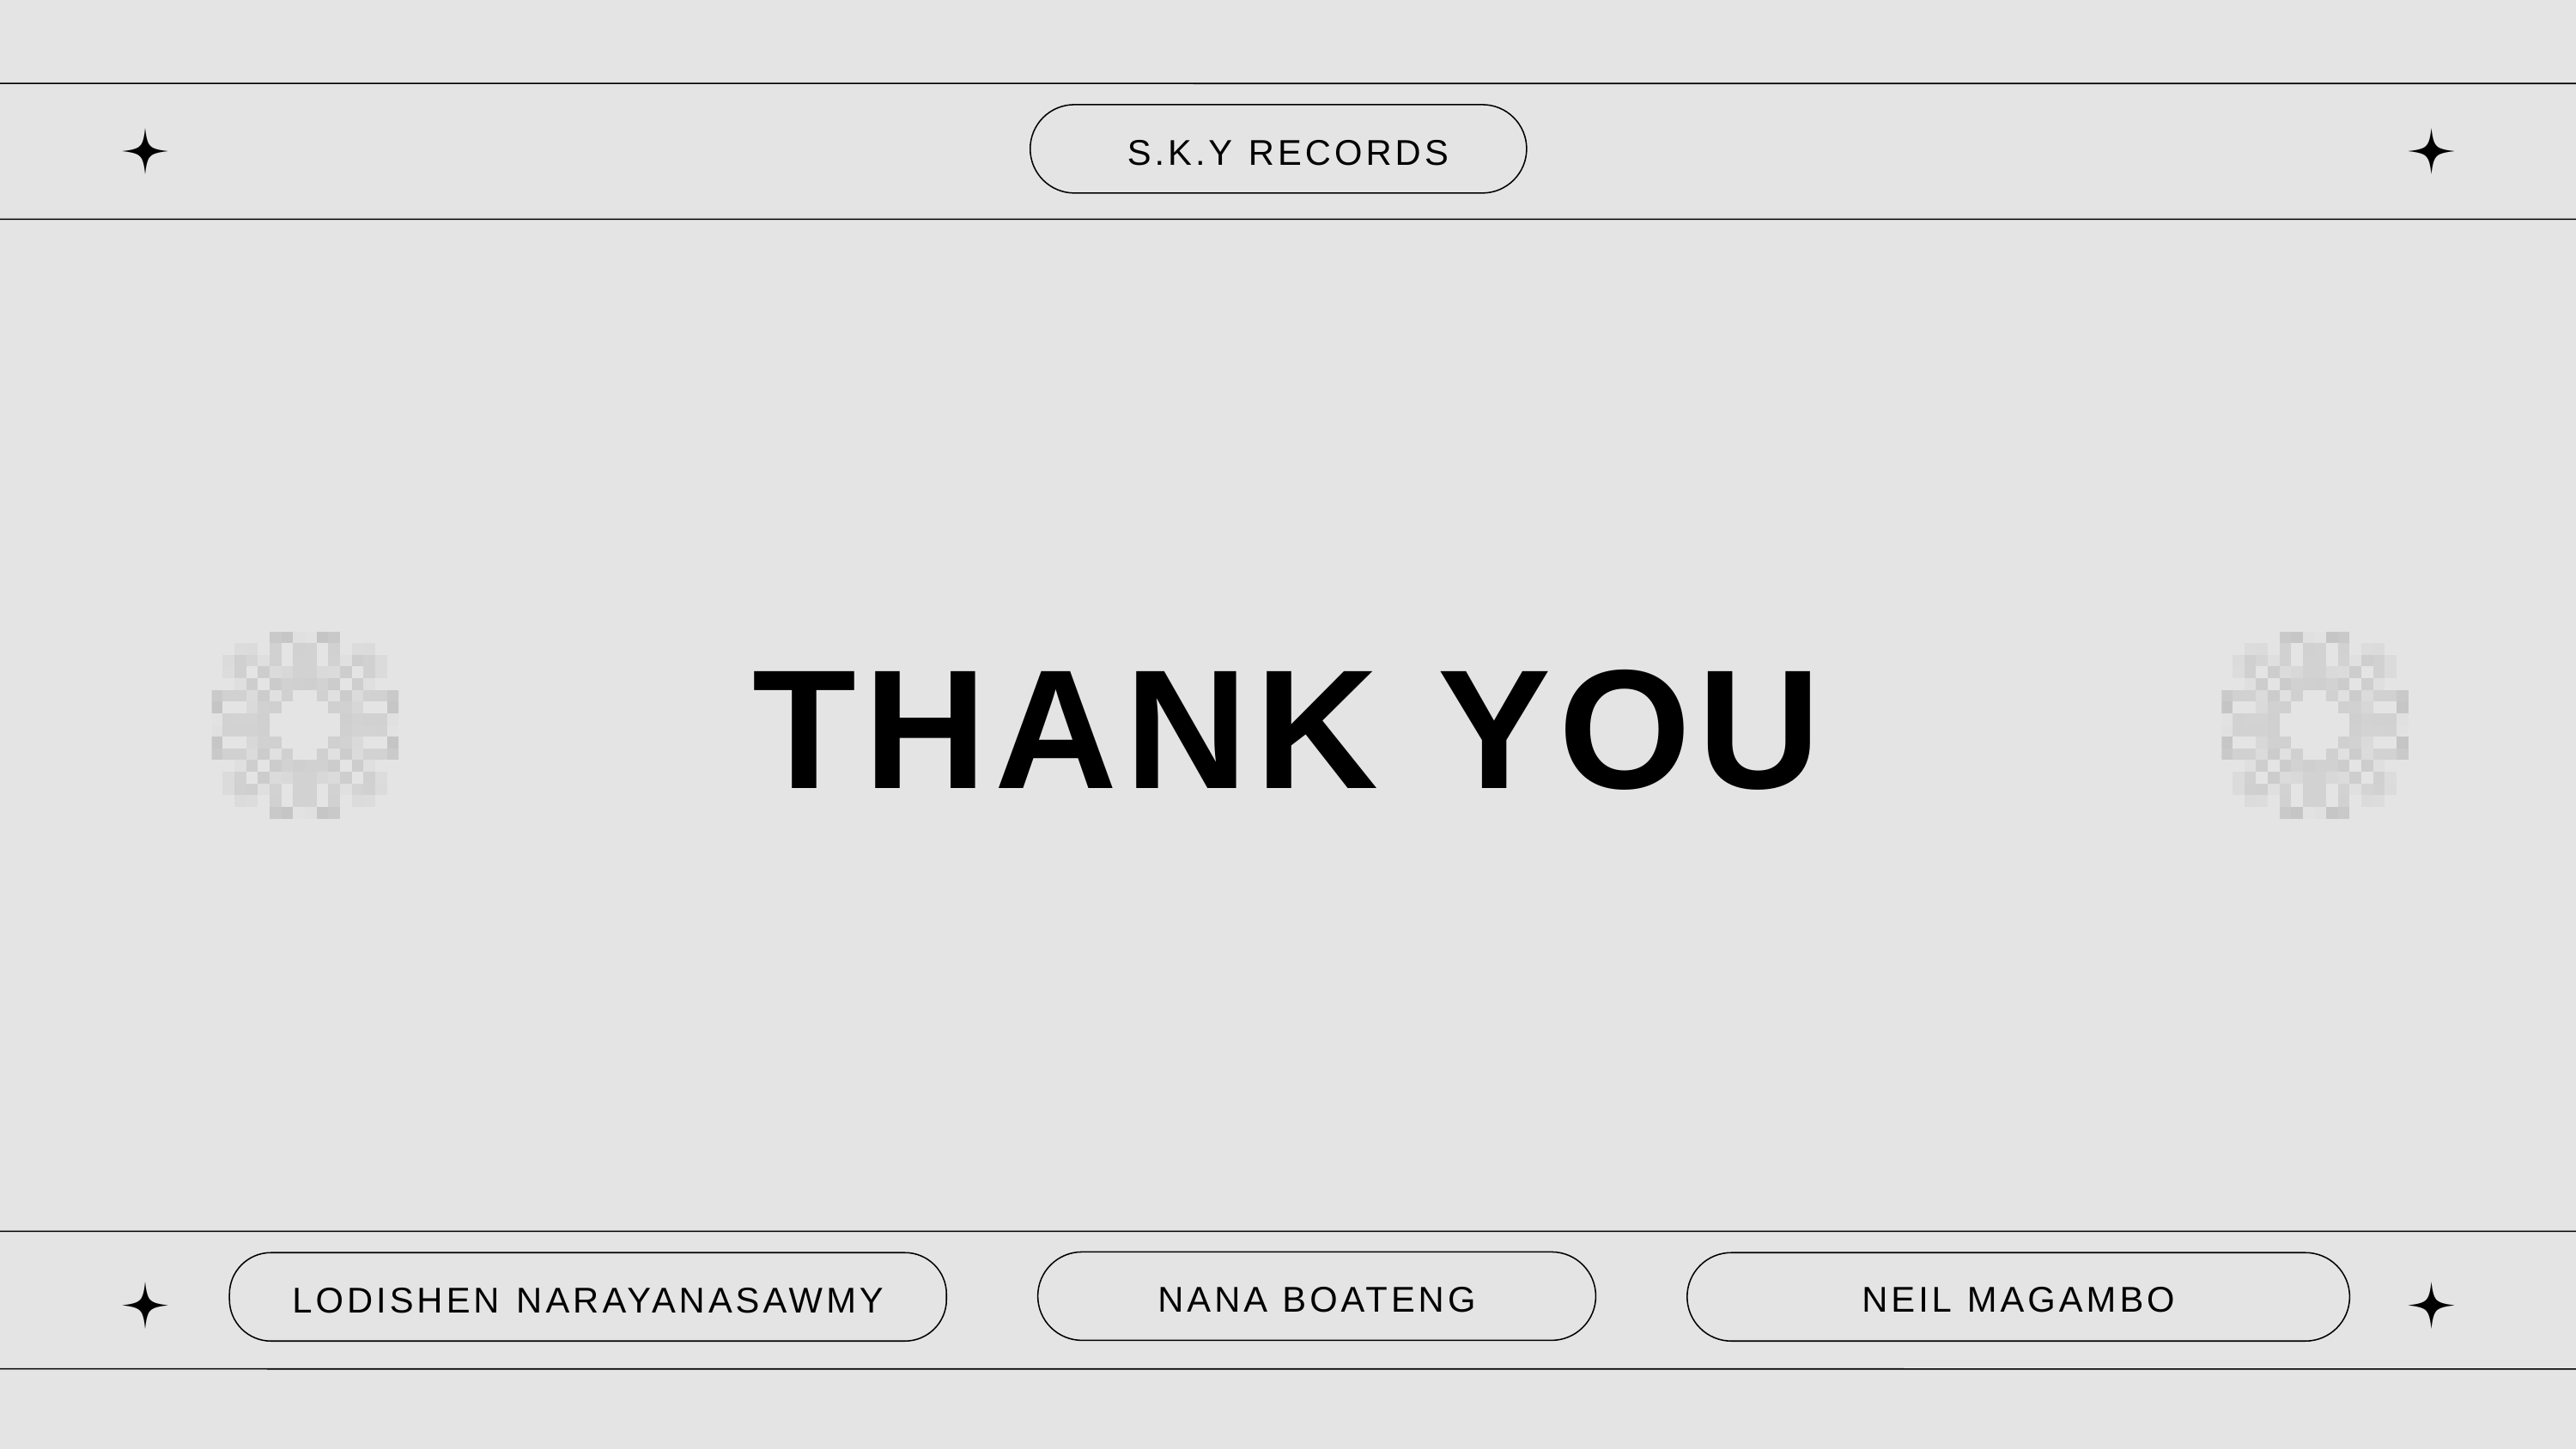

S.K.Y RECORDS

THANK YOU

NANA BOATENG
NEIL MAGAMBO
LODISHEN NARAYANASAWMY